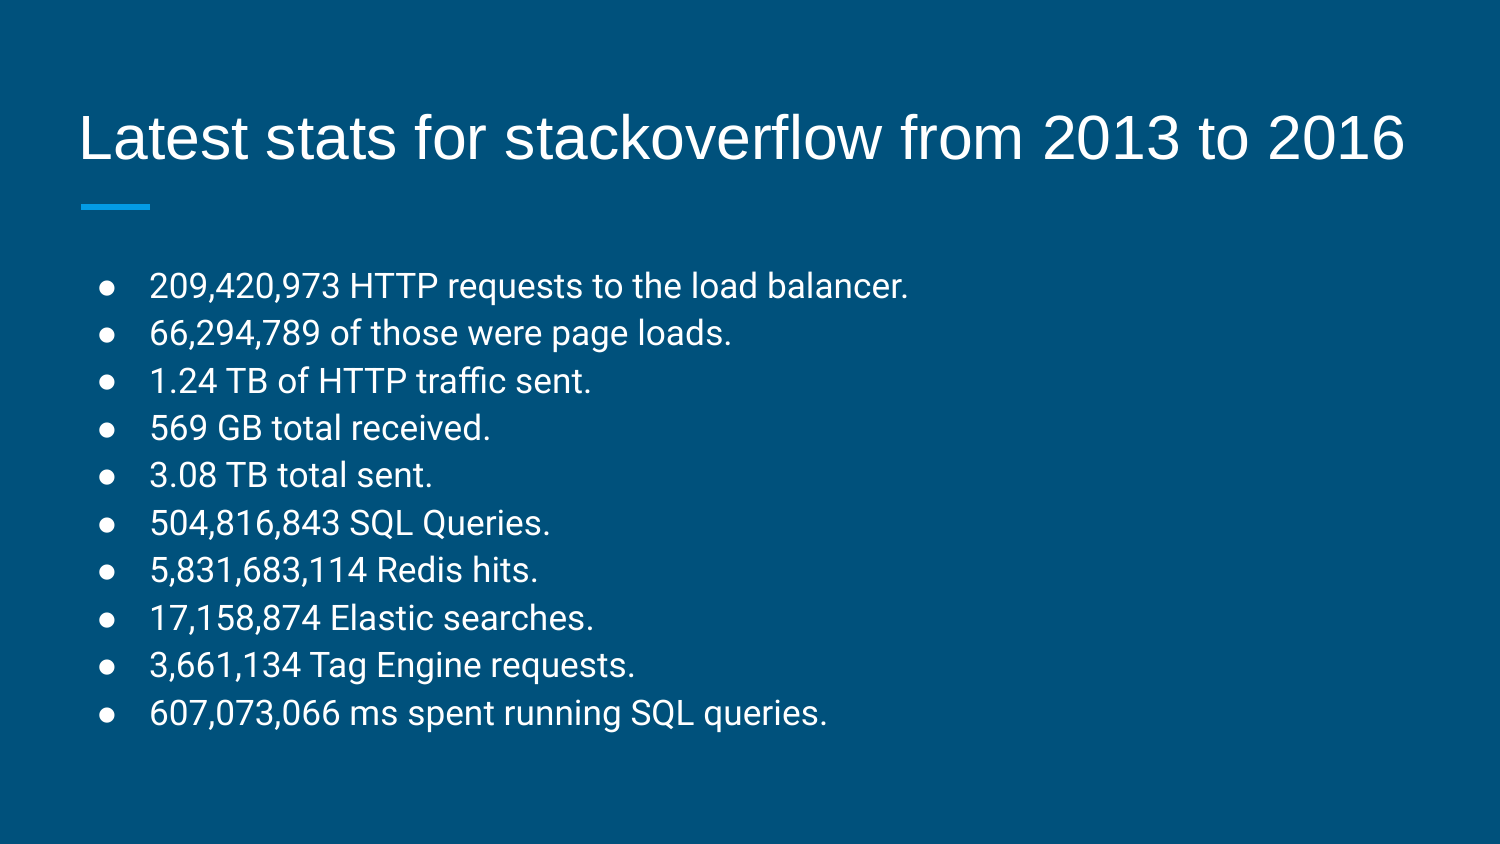

# Latest stats for stackoverflow from 2013 to 2016
209,420,973 HTTP requests to the load balancer.
66,294,789 of those were page loads.
1.24 TB of HTTP traffic sent.
569 GB total received.
3.08 TB total sent.
504,816,843 SQL Queries.
5,831,683,114 Redis hits.
17,158,874 Elastic searches.
3,661,134 Tag Engine requests.
607,073,066 ms spent running SQL queries.